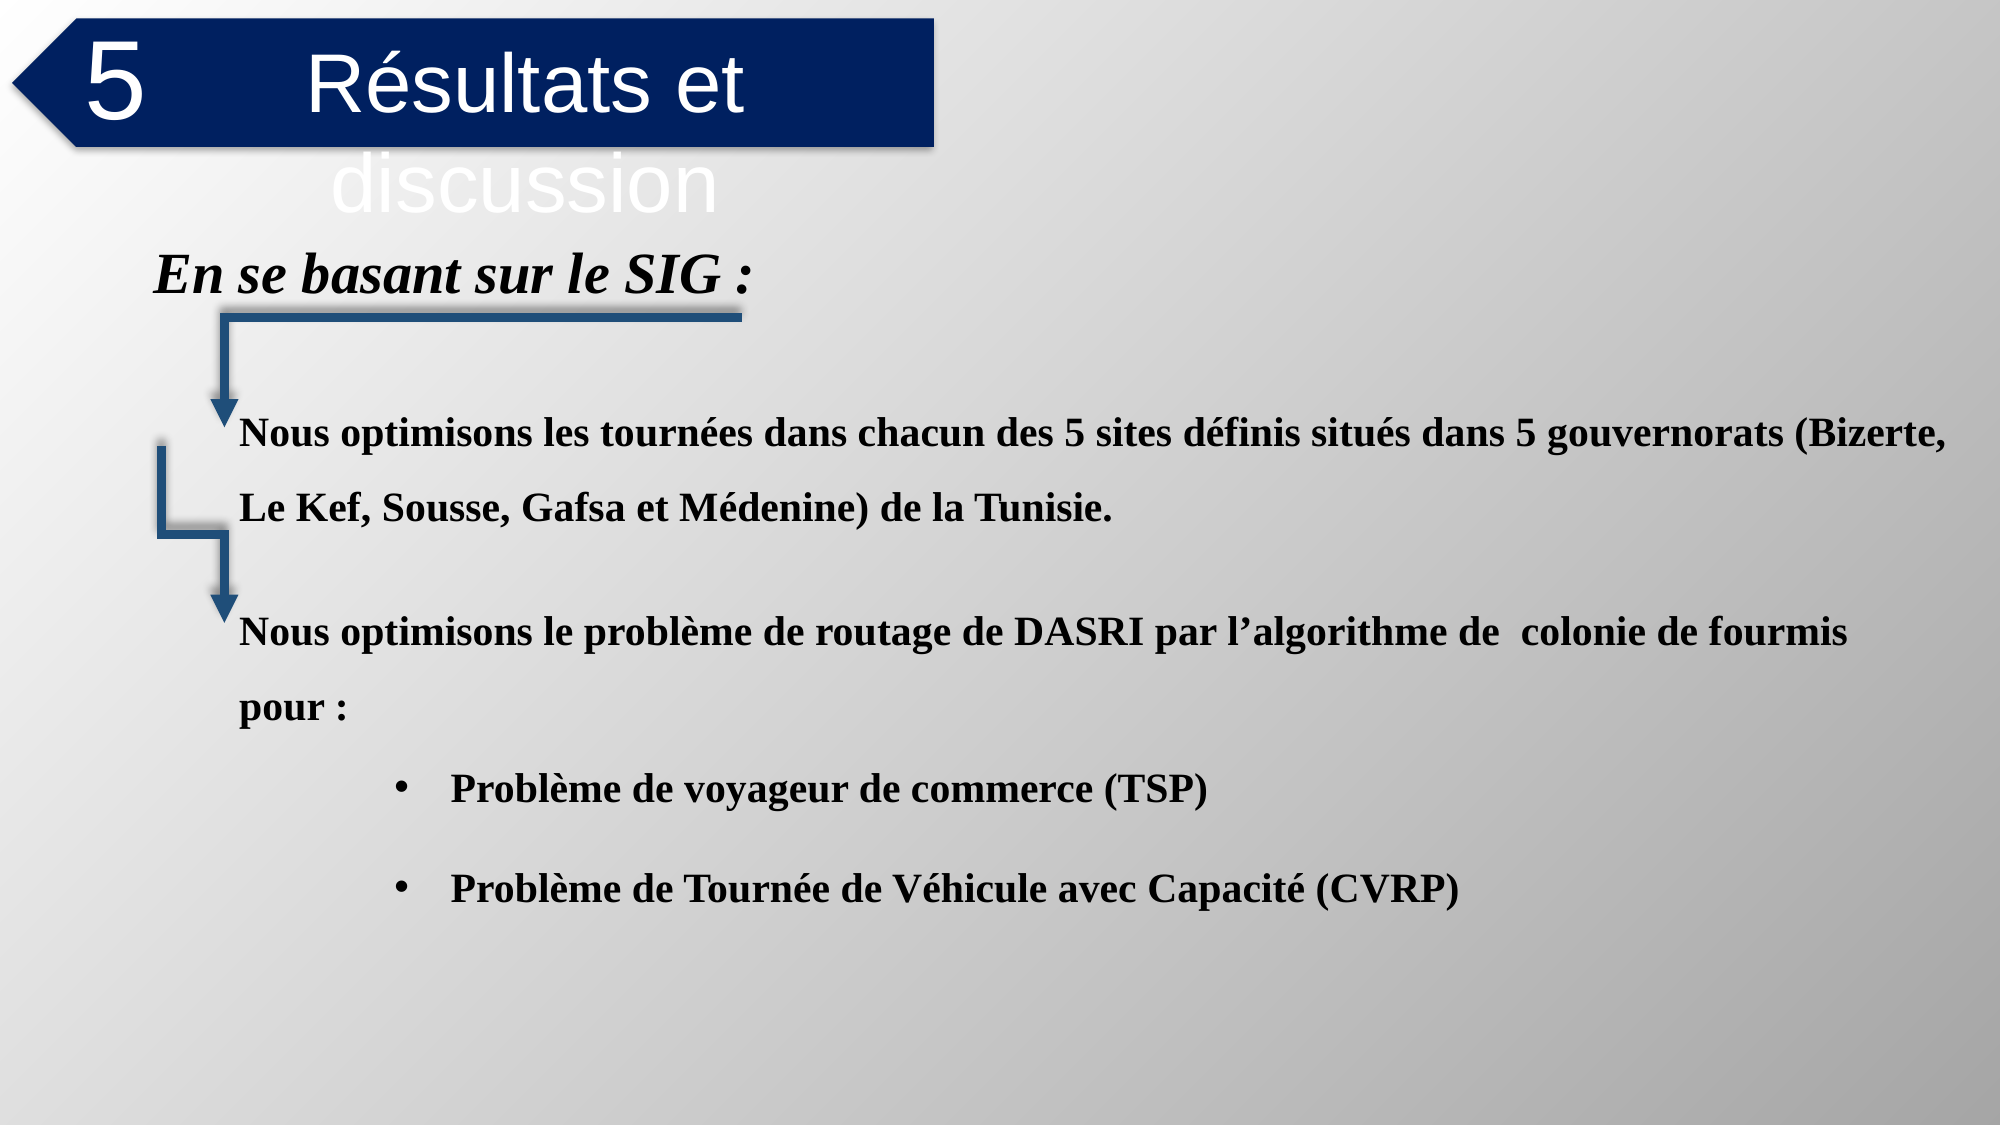

5

Résultats et discussion
En se basant sur le SIG :

Nous optimisons les tournées dans chacun des 5 sites définis situés dans 5 gouvernorats (Bizerte, Le Kef, Sousse, Gafsa et Médenine) de la Tunisie.
Nous optimisons le problème de routage de DASRI par l’algorithme de  colonie de fourmis pour :
Problème de voyageur de commerce (TSP)
Problème de Tournée de Véhicule avec Capacité (CVRP)